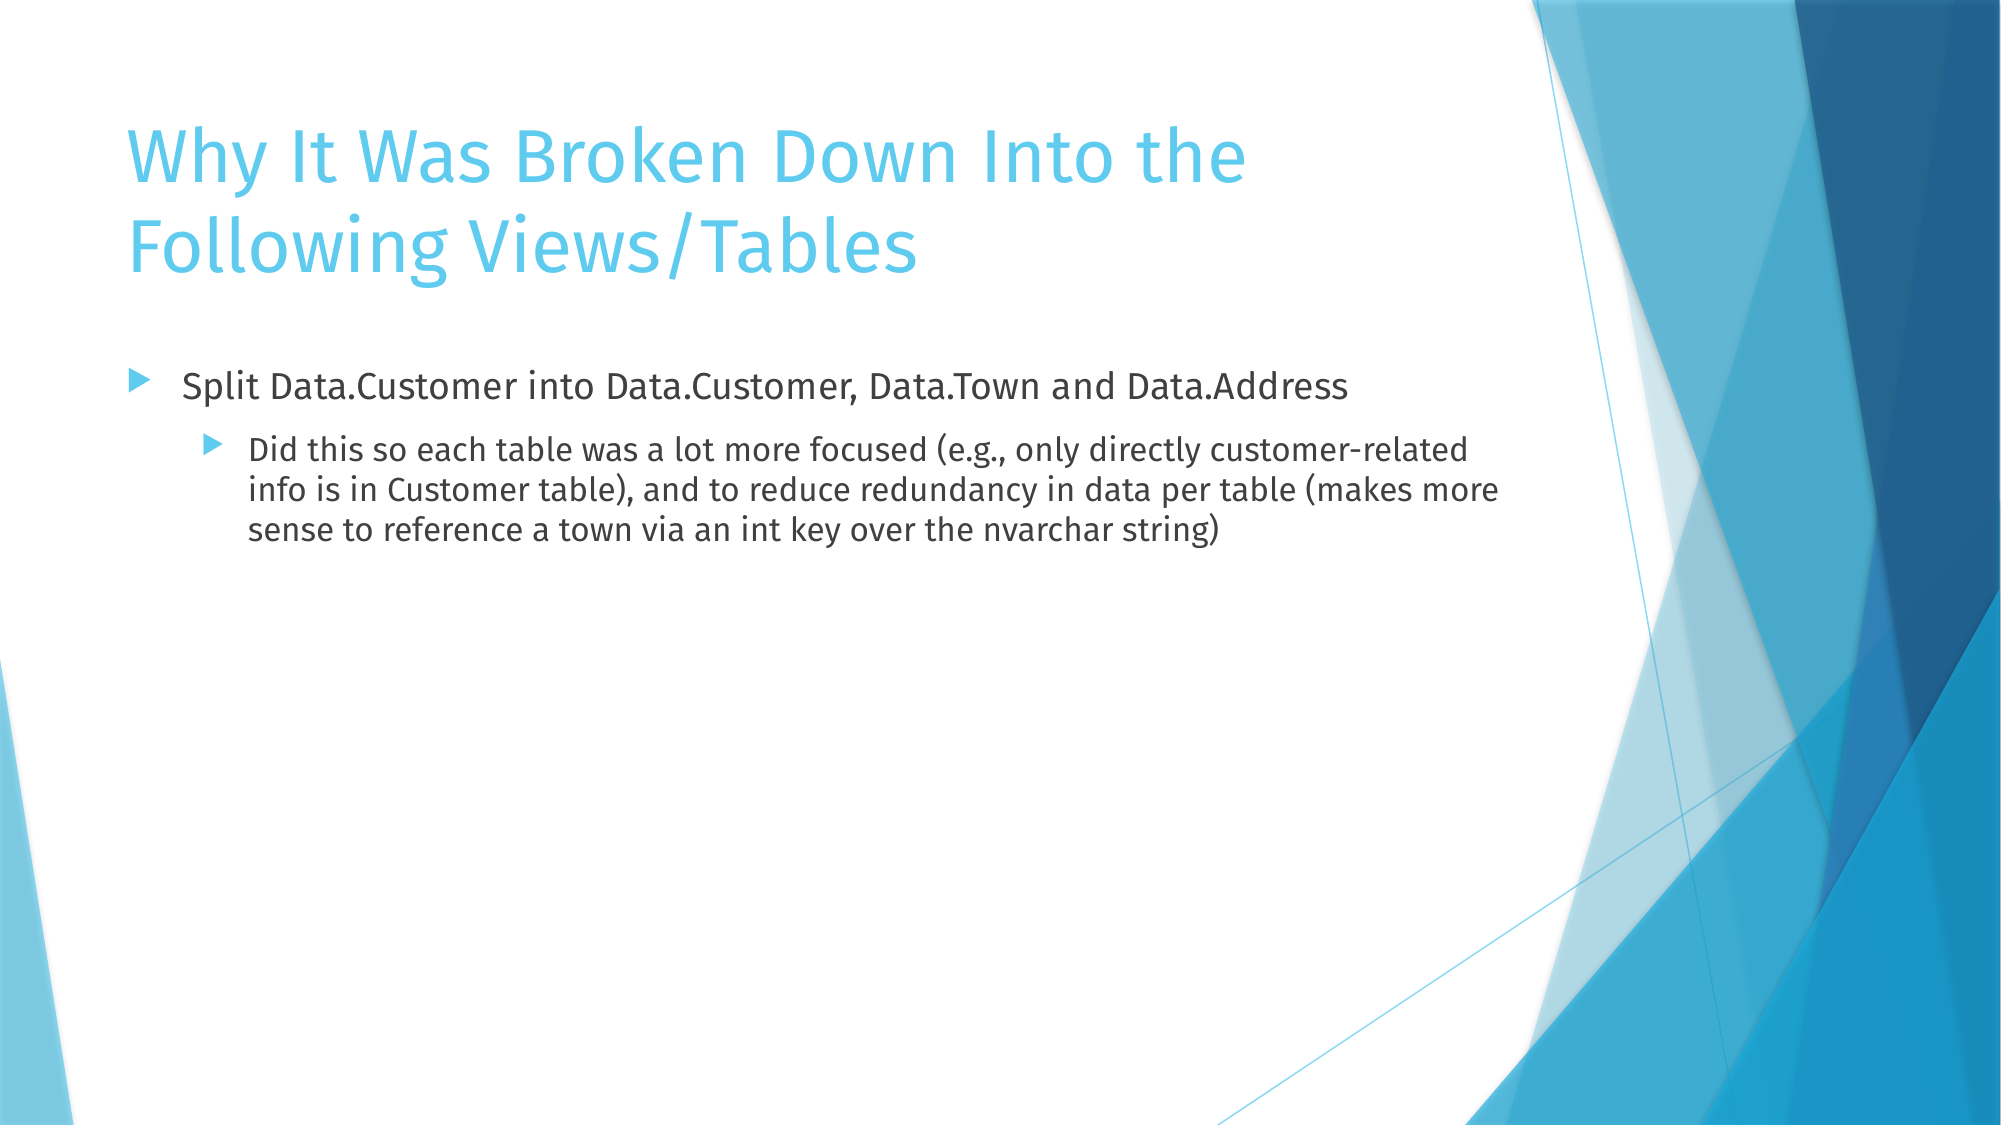

# Why It Was Broken Down Into the Following Views/Tables
Split Data.Customer into Data.Customer, Data.Town and Data.Address
Did this so each table was a lot more focused (e.g., only directly customer-related info is in Customer table), and to reduce redundancy in data per table (makes more sense to reference a town via an int key over the nvarchar string)